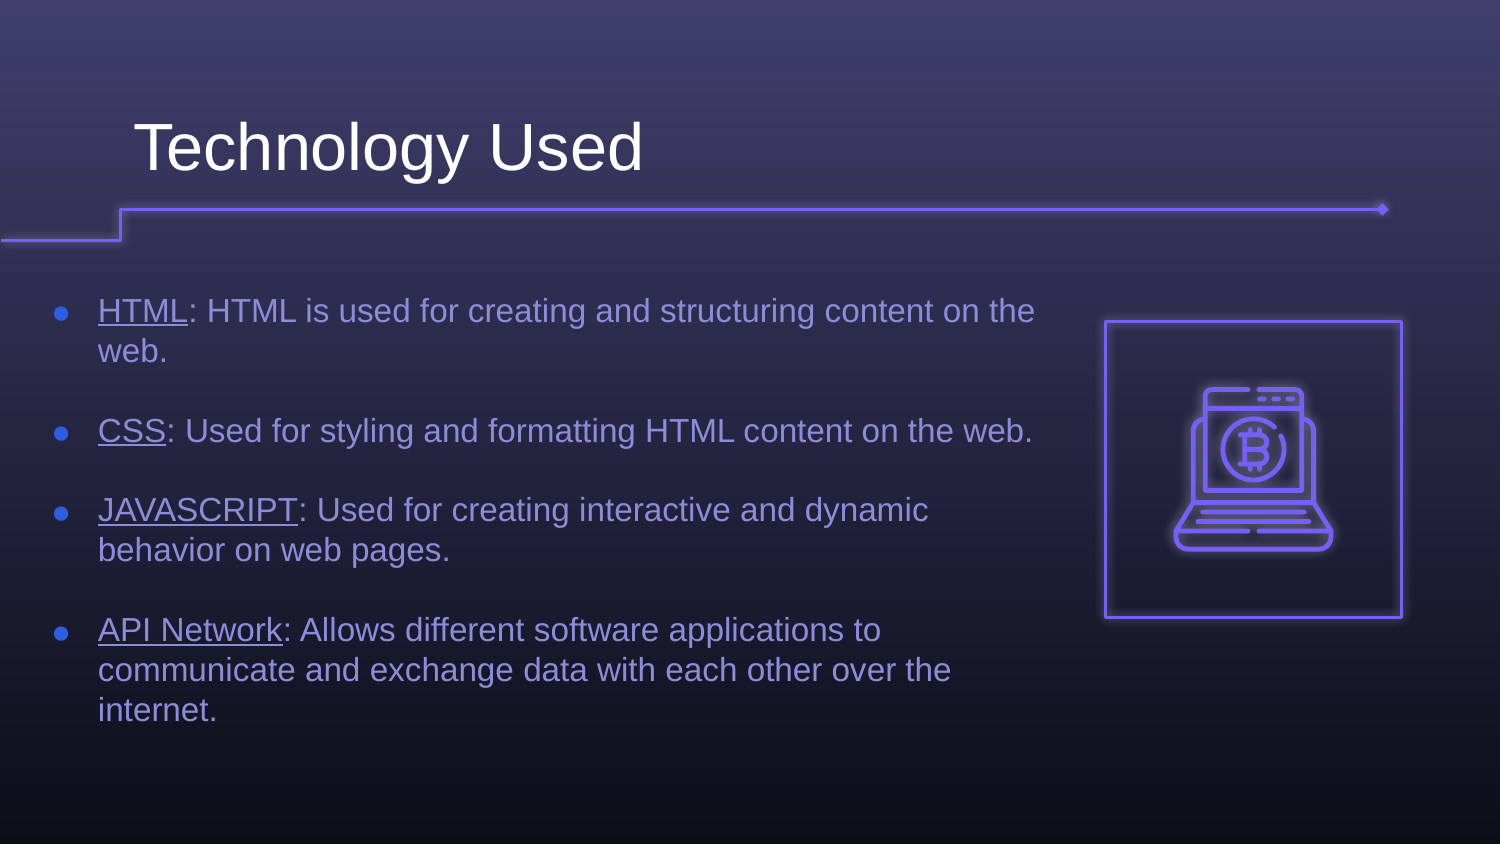

# Technology Used
HTML: HTML is used for creating and structuring content on the web.

CSS: Used for styling and formatting HTML content on the web.

JAVASCRIPT: Used for creating interactive and dynamic behavior on web pages.

API Network: Allows different software applications to communicate and exchange data with each other over the internet.